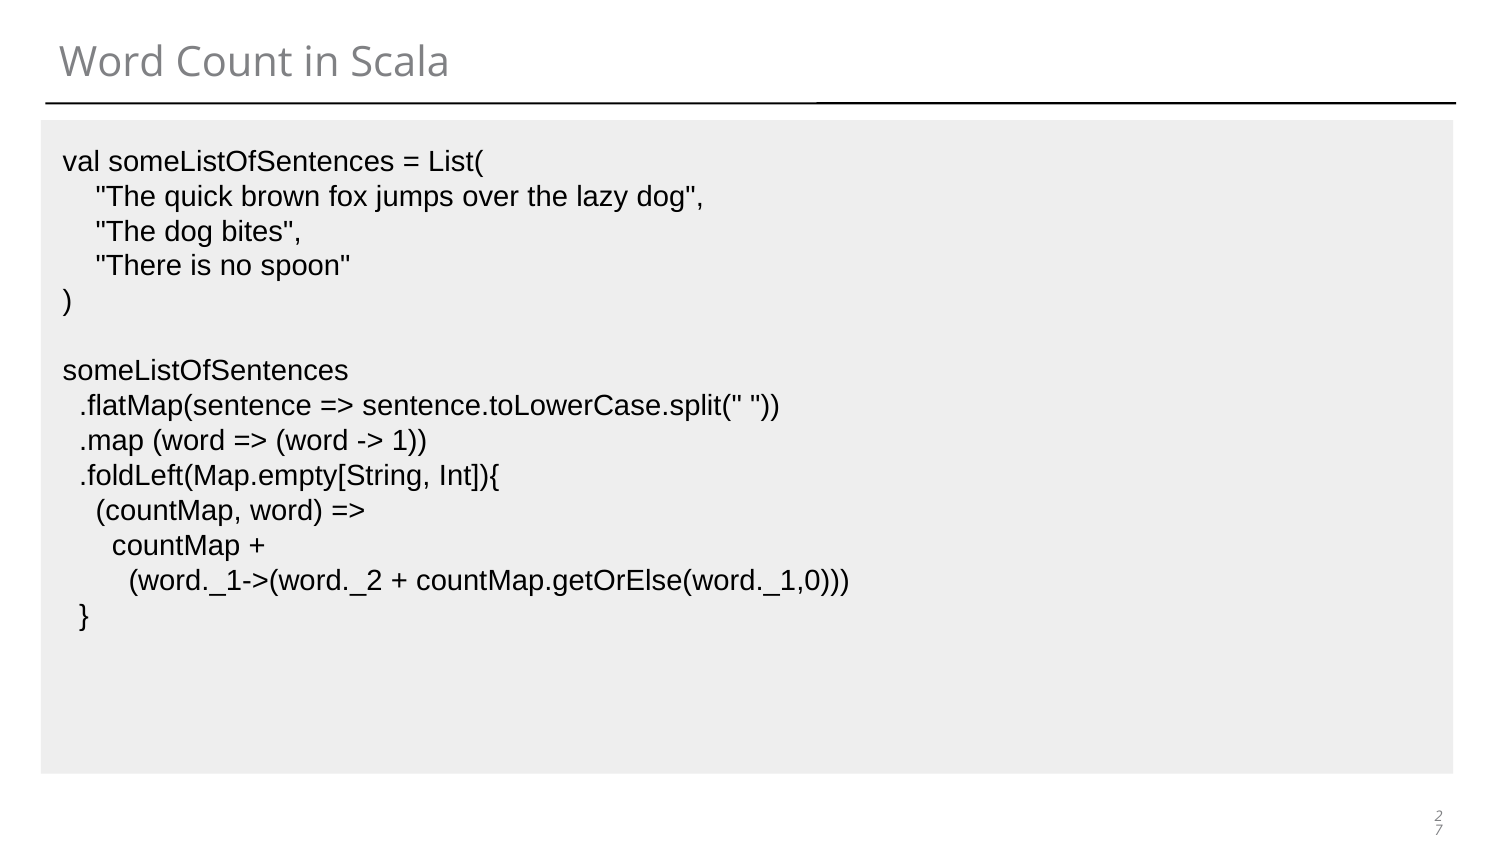

# Word Count in Scala

val someListOfSentences = List(
    "The quick brown fox jumps over the lazy dog",
    "The dog bites",
    "There is no spoon"
)
someListOfSentences
  .flatMap(sentence => sentence.toLowerCase.split(" "))
  .map (word => (word -> 1))
  .foldLeft(Map.empty[String, Int]){
    (countMap, word) =>
      countMap +
        (word._1->(word._2 + countMap.getOrElse(word._1,0)))
  }
27